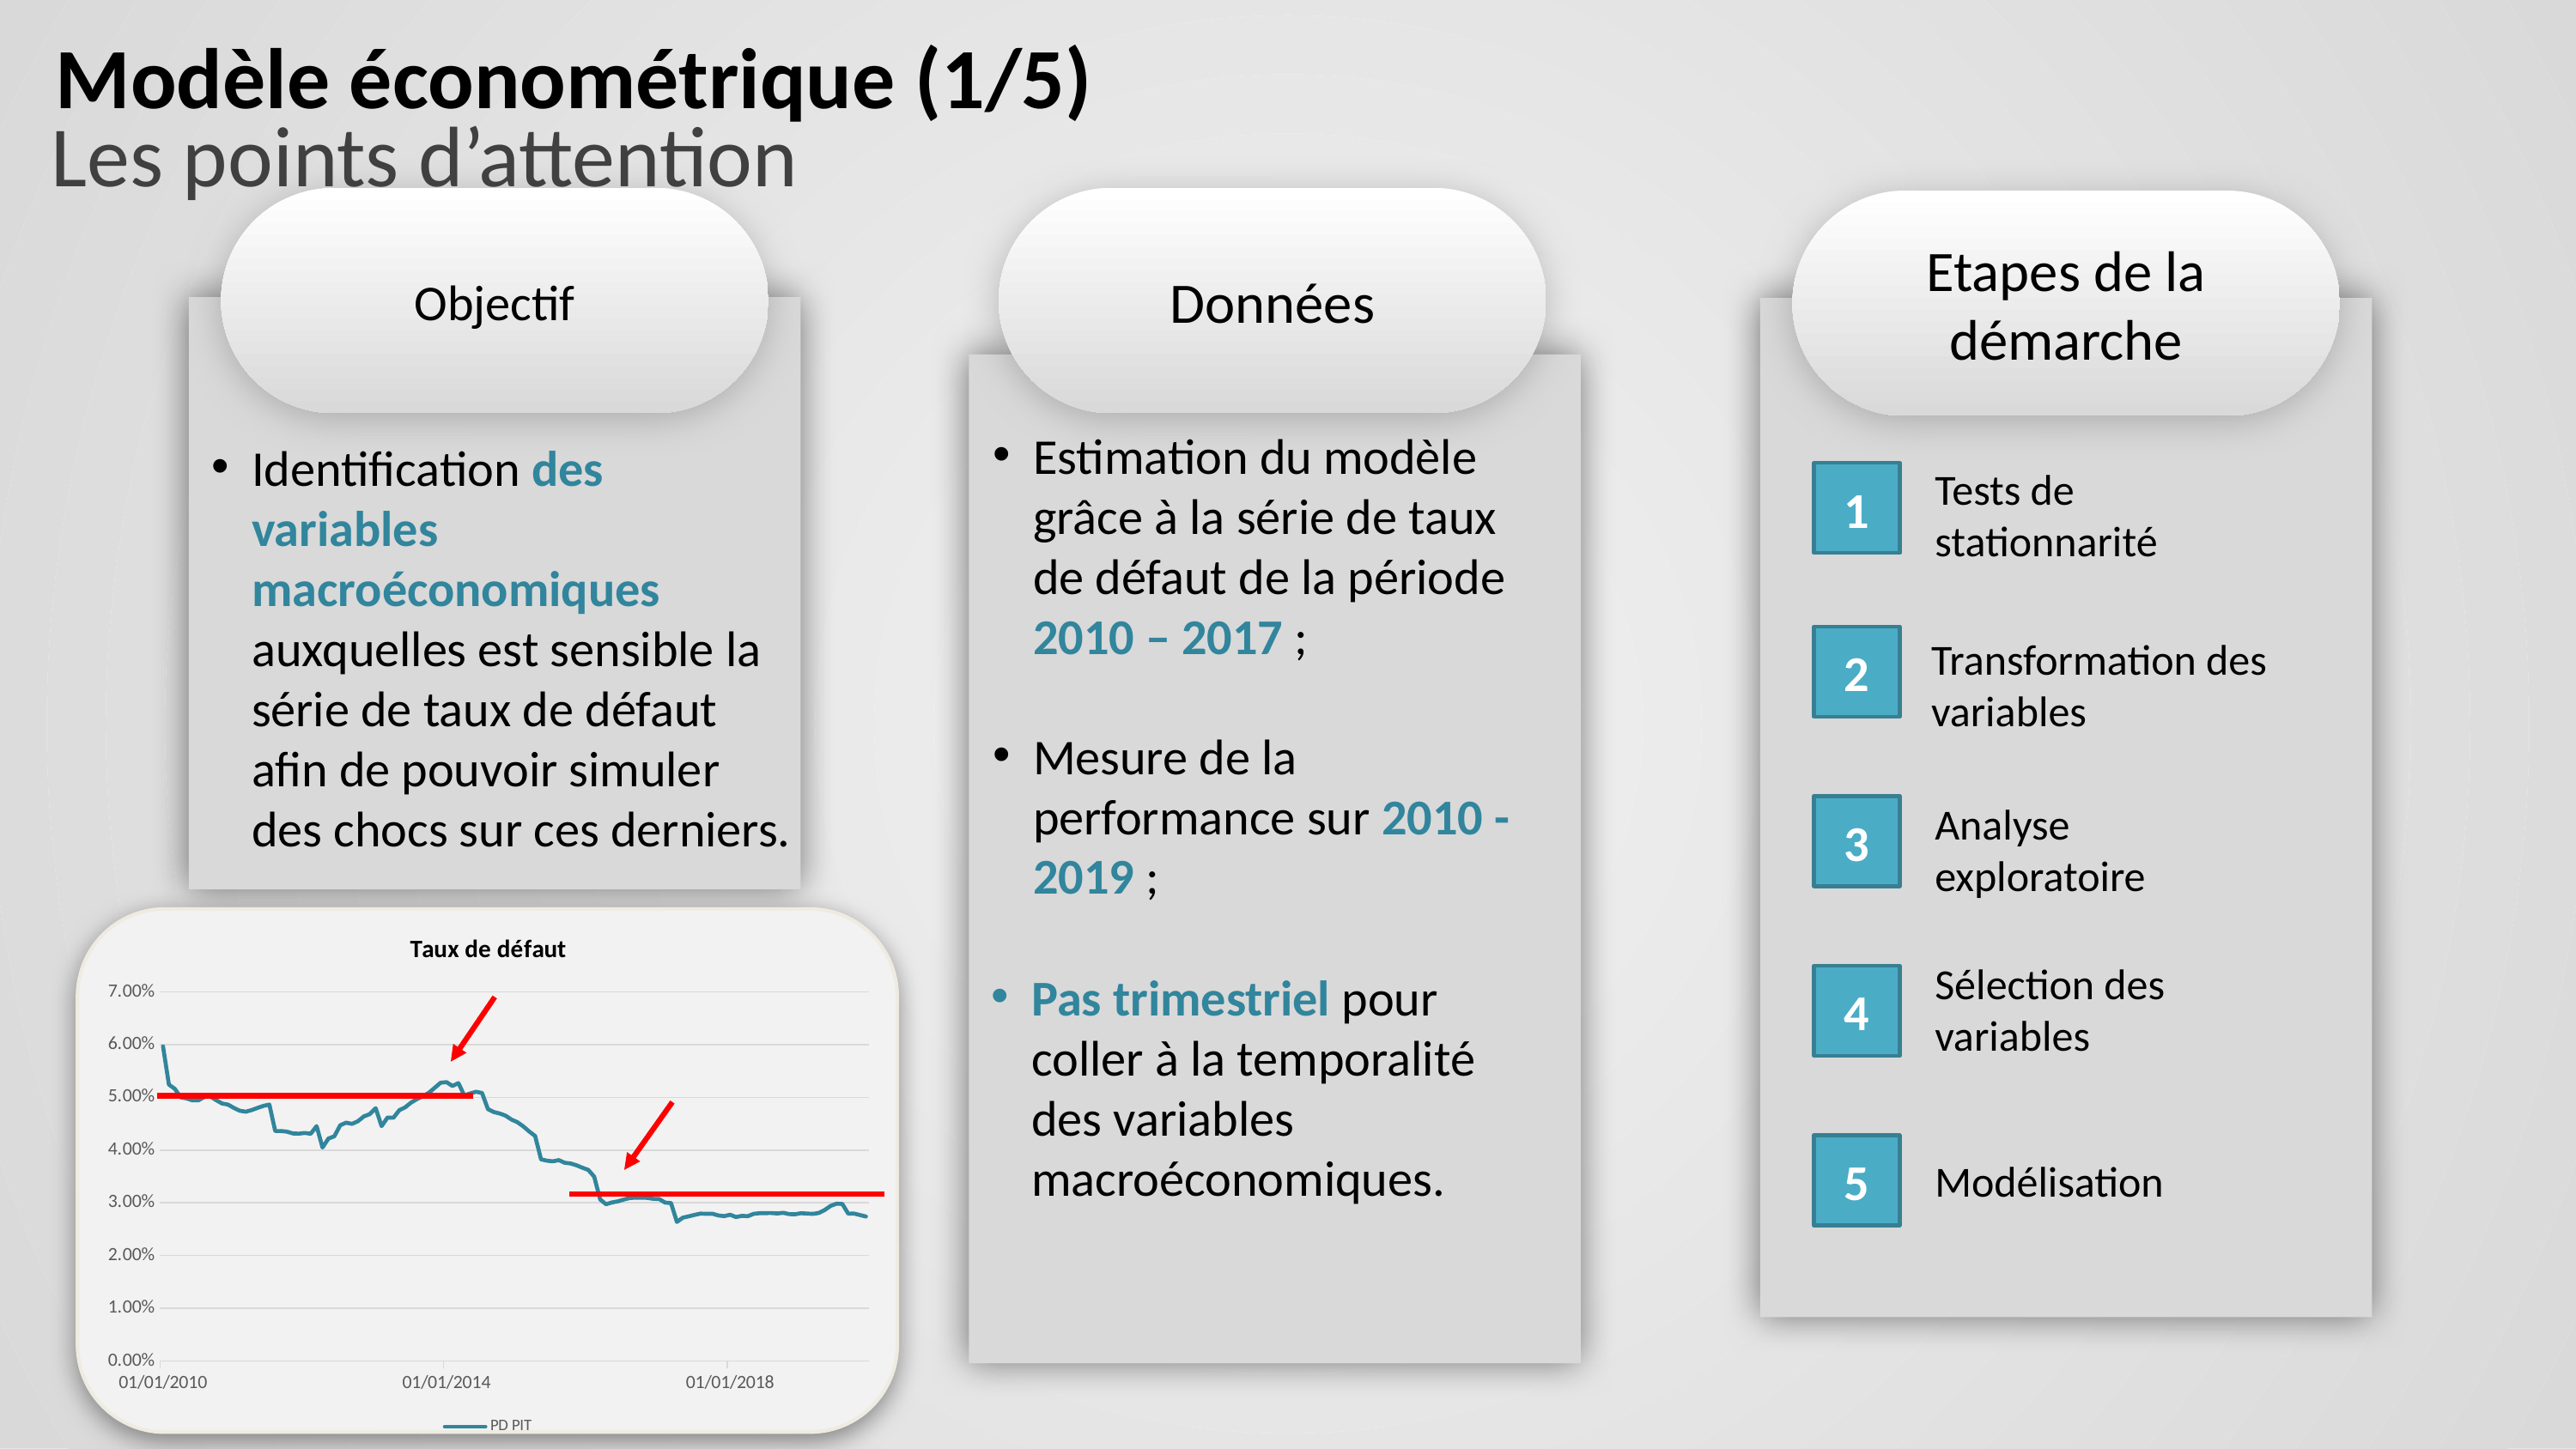

Modèle économétrique (1/5)
Les points d’attention
Objectif
Données
Etapes de la démarche

Estimation du modèle grâce à la série de taux de défaut de la période 2010 – 2017 ;

Mesure de la performance sur 2010 -2019 ;
Identification des variables macroéconomiques auxquelles est sensible la série de taux de défaut afin de pouvoir simuler des chocs sur ces derniers.
Tests de stationnarité
1
Transformation des variables
2
Analyse exploratoire
3

### Chart: Taux de défaut

| Category | PD PIT |
|---|---|
| 40209 | 0.05966121372683429 |
| 40237 | 0.052414825907899684 |
| 40268 | 0.05161412410334652 |
| 40298 | 0.0499945639423435 |
| 40329 | 0.049791588583370266 |
| 40359 | 0.04941719963582004 |
| 40390 | 0.04943352188018251 |
| 40421 | 0.0500612481192073 |
| 40451 | 0.050174549173948806 |
| 40482 | 0.049465657200645066 |
| 40512 | 0.04883150683458268 |
| 40543 | 0.04862618751700263 |
| 40574 | 0.04799002308488341 |
| 40602 | 0.04745279359188082 |
| 40633 | 0.04727463967341498 |
| 40663 | 0.04758166808758396 |
| 40694 | 0.04799983340621811 |
| 40724 | 0.04837697204251988 |
| 40755 | 0.048629974282969925 |
| 40786 | 0.04360322104554519 |
| 40816 | 0.04361465082608563 |
| 40847 | 0.043485971695101634 |
| 40877 | 0.043144515612489956 |
| 40908 | 0.043109852124045445 |
| 40939 | 0.04324161913487207 |
| 40968 | 0.0430919700025455 |
| 40999 | 0.044542219916504776 |
| 41029 | 0.04047344252633647 |
| 41060 | 0.042189101025151096 |
| 41090 | 0.04261152000953547 |
| 41121 | 0.04470398504388739 |
| 41152 | 0.045198726507137736 |
| 41182 | 0.044964074830872634 |
| 41213 | 0.045476925601862776 |
| 41243 | 0.046389083956553175 |
| 41274 | 0.046813015148712285 |
| 41305 | 0.04793521426532042 |
| 41333 | 0.044533841853661105 |
| 41364 | 0.04616689190979679 |
| 41394 | 0.0461215932914046 |
| 41425 | 0.04756325154284989 |
| 41455 | 0.04811349198372945 |
| 41486 | 0.04901546968321972 |
| 41517 | 0.04967962229154371 |
| 41547 | 0.05022633175484124 |
| 41578 | 0.05086447872450567 |
| 41608 | 0.05182006449818148 |
| 41639 | 0.05277125650709401 |
| 41670 | 0.05287556938846542 |
| 41698 | 0.05214966765416117 |
| 41729 | 0.052709437077955903 |
| 41759 | 0.0503638910718557 |
| 41790 | 0.05074876020149168 |
| 41820 | 0.05106580166821131 |
| 41851 | 0.05083448392800913 |
| 41882 | 0.0477637130801688 |
| 41912 | 0.04720192785831774 |
| 41943 | 0.04693717836222638 |
| 41973 | 0.046527506368631955 |
| 42004 | 0.04578267477203651 |
| 42035 | 0.04527907093614513 |
| 42063 | 0.0444831171179316 |
| 42094 | 0.04352452438694577 |
| 42124 | 0.042670654361613804 |
| 42155 | 0.038237081026501134 |
| 42185 | 0.037984102824285486 |
| 42216 | 0.03785824982351199 |
| 42247 | 0.038089492625491474 |
| 42277 | 0.03759423099734537 |
| 42308 | 0.03745551349844677 |
| 42338 | 0.03710667126781459 |
| 42369 | 0.0366445590382405 |
| 42400 | 0.03623136017898796 |
| 42429 | 0.03495215302155426 |
| 42460 | 0.03062755033811745 |
| 42490 | 0.029713234798106936 |
| 42521 | 0.030048897371243898 |
| 42551 | 0.030262384052662534 |
| 42582 | 0.030604309774415594 |
| 42613 | 0.030890361257858222 |
| 42643 | 0.0309655800789659 |
| 42674 | 0.030966998600938194 |
| 42704 | 0.03092162765854133 |
| 42735 | 0.030735609408001845 |
| 42766 | 0.030708590097166828 |
| 42794 | 0.03002258714364202 |
| 42825 | 0.02994124377279339 |
| 42855 | 0.026359754965658067 |
| 42886 | 0.027172599724576467 |
| 42916 | 0.027415045888462847 |
| 42947 | 0.02769336800225559 |
| 42978 | 0.02793419205004253 |
| 43008 | 0.027895861385918264 |
| 43039 | 0.02791390620054355 |
| 43069 | 0.02759604295274717 |
| 43100 | 0.02746152405126081 |
| 43131 | 0.027727969647358436 |
| 43159 | 0.02727954470742935 |
| 43190 | 0.027513423346228534 |
| 43220 | 0.027448554392900344 |
| 43251 | 0.027897379359663903 |
| 43281 | 0.028017422101207997 |
| 43312 | 0.02803393311167614 |
| 43343 | 0.02804419261529644 |
| 43373 | 0.02796477636359261 |
| 43404 | 0.02808746637365968 |
| 43434 | 0.027844223866811648 |
| 43465 | 0.027814480653663442 |
| 43496 | 0.02801806225420237 |
| 43524 | 0.02794696508277049 |
| 43555 | 0.02789359816846359 |
| 43585 | 0.028055901814396333 |
| 43616 | 0.028613945294514116 |
| 43646 | 0.029390750988493104 |
| 43677 | 0.029807694431376718 |
| 43708 | 0.029778536572487142 |
| 43738 | 0.027923039620440647 |
| 43769 | 0.027947505561126927 |
| 43799 | 0.027662606475242296 |
| 43830 | 0.027384359116730022 |
Sélection des variables
Pas trimestriel pour coller à la temporalité des variables macroéconomiques.
4
5
Modélisation